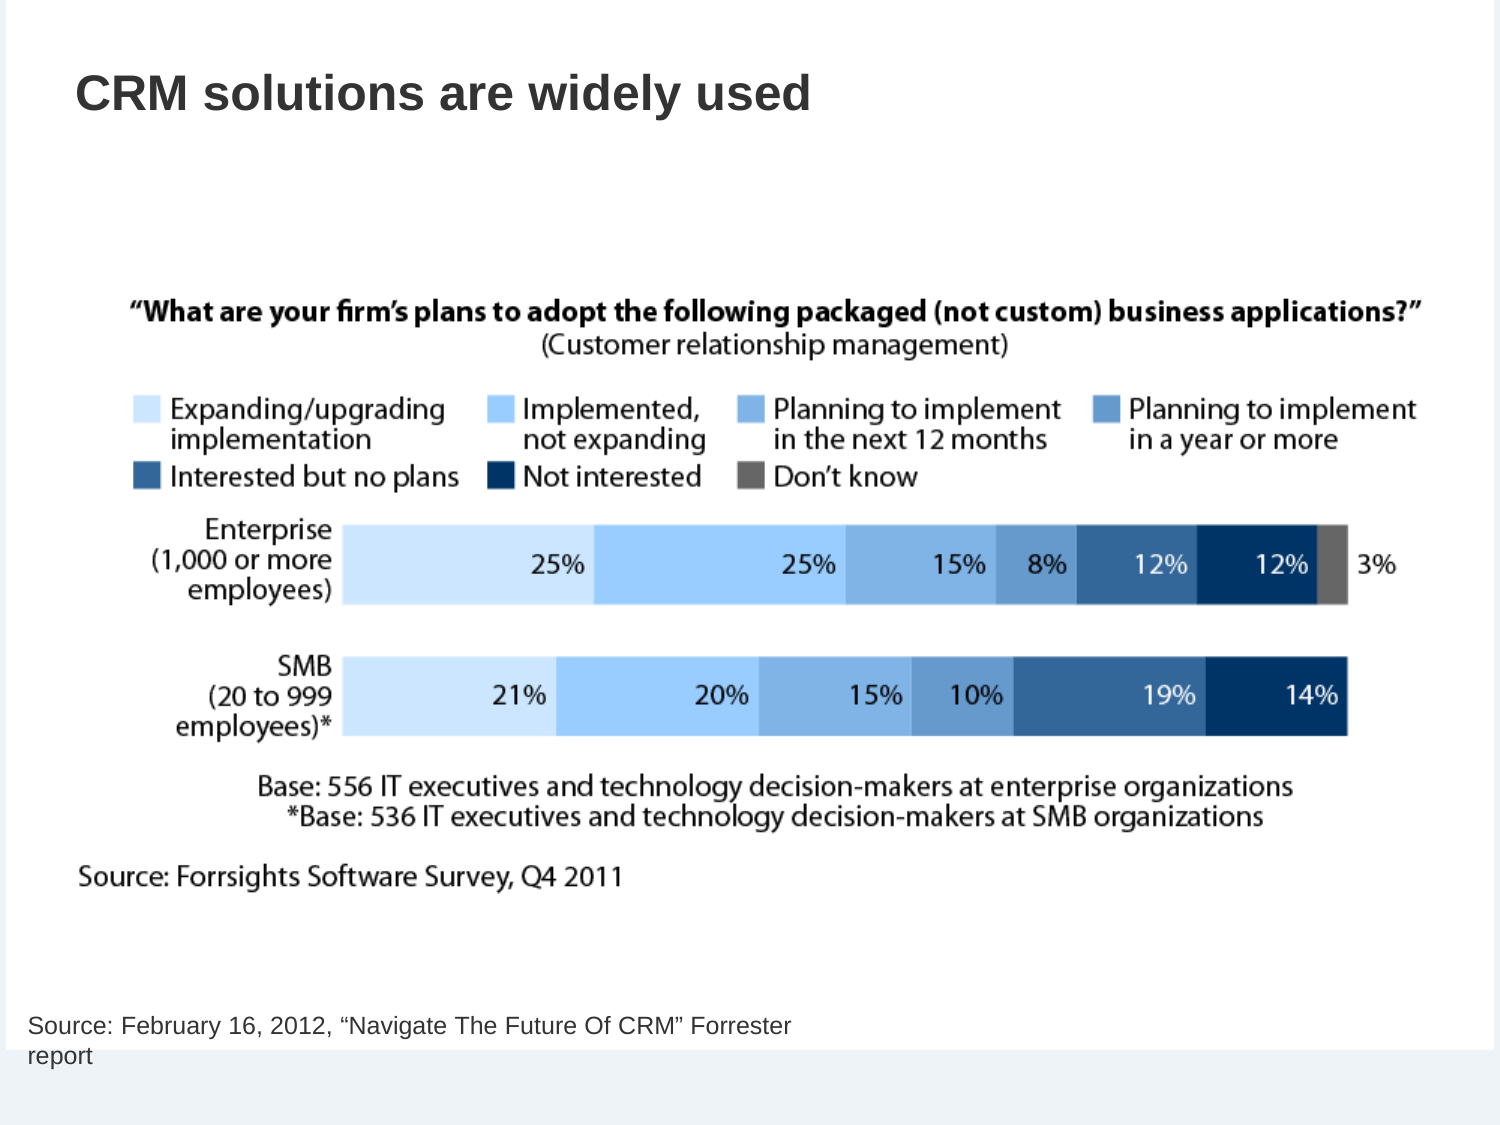

# CRM solutions are widely used

Source: February 16, 2012, “Navigate The Future Of CRM” Forrester report